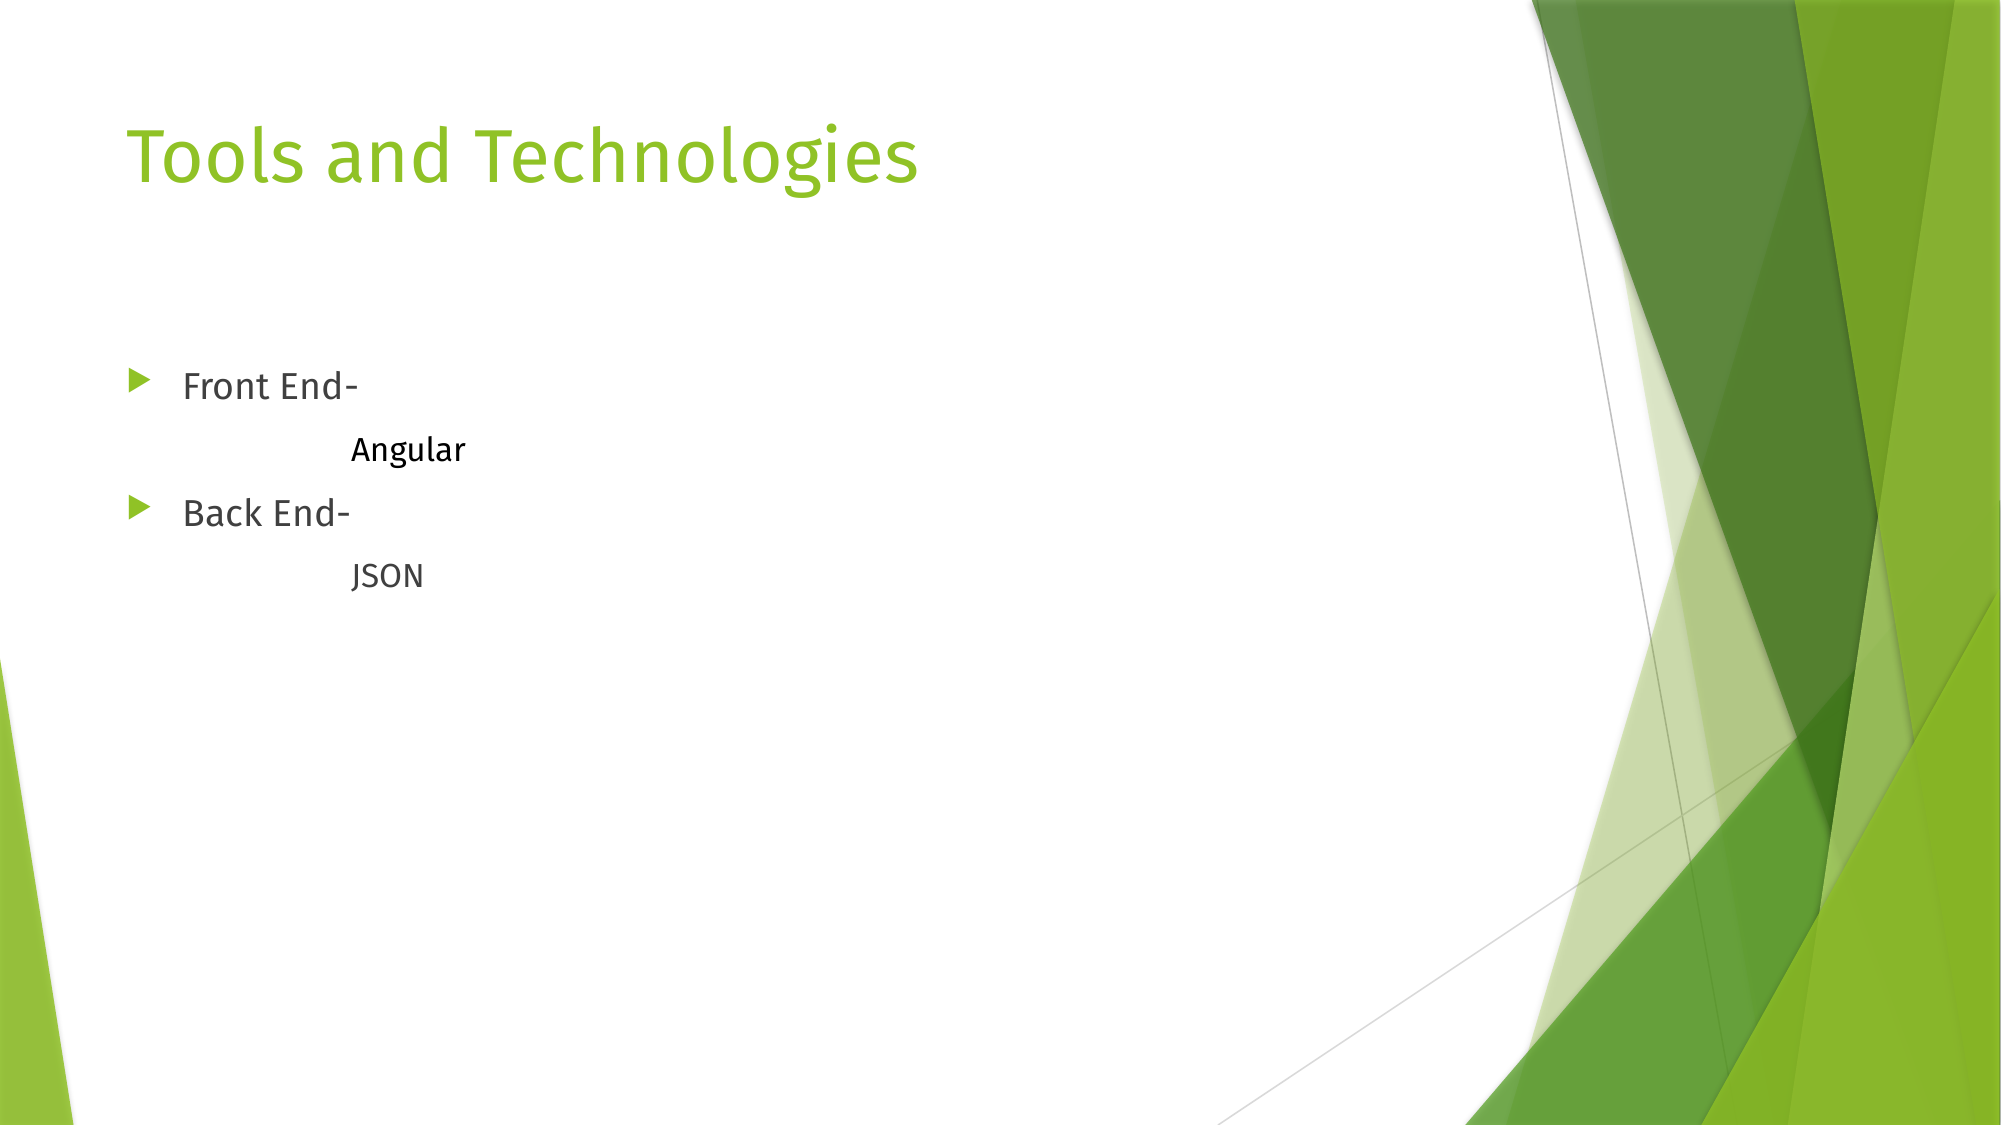

# Tools and Technologies
Front End-
	Angular
Back End-
	JSON